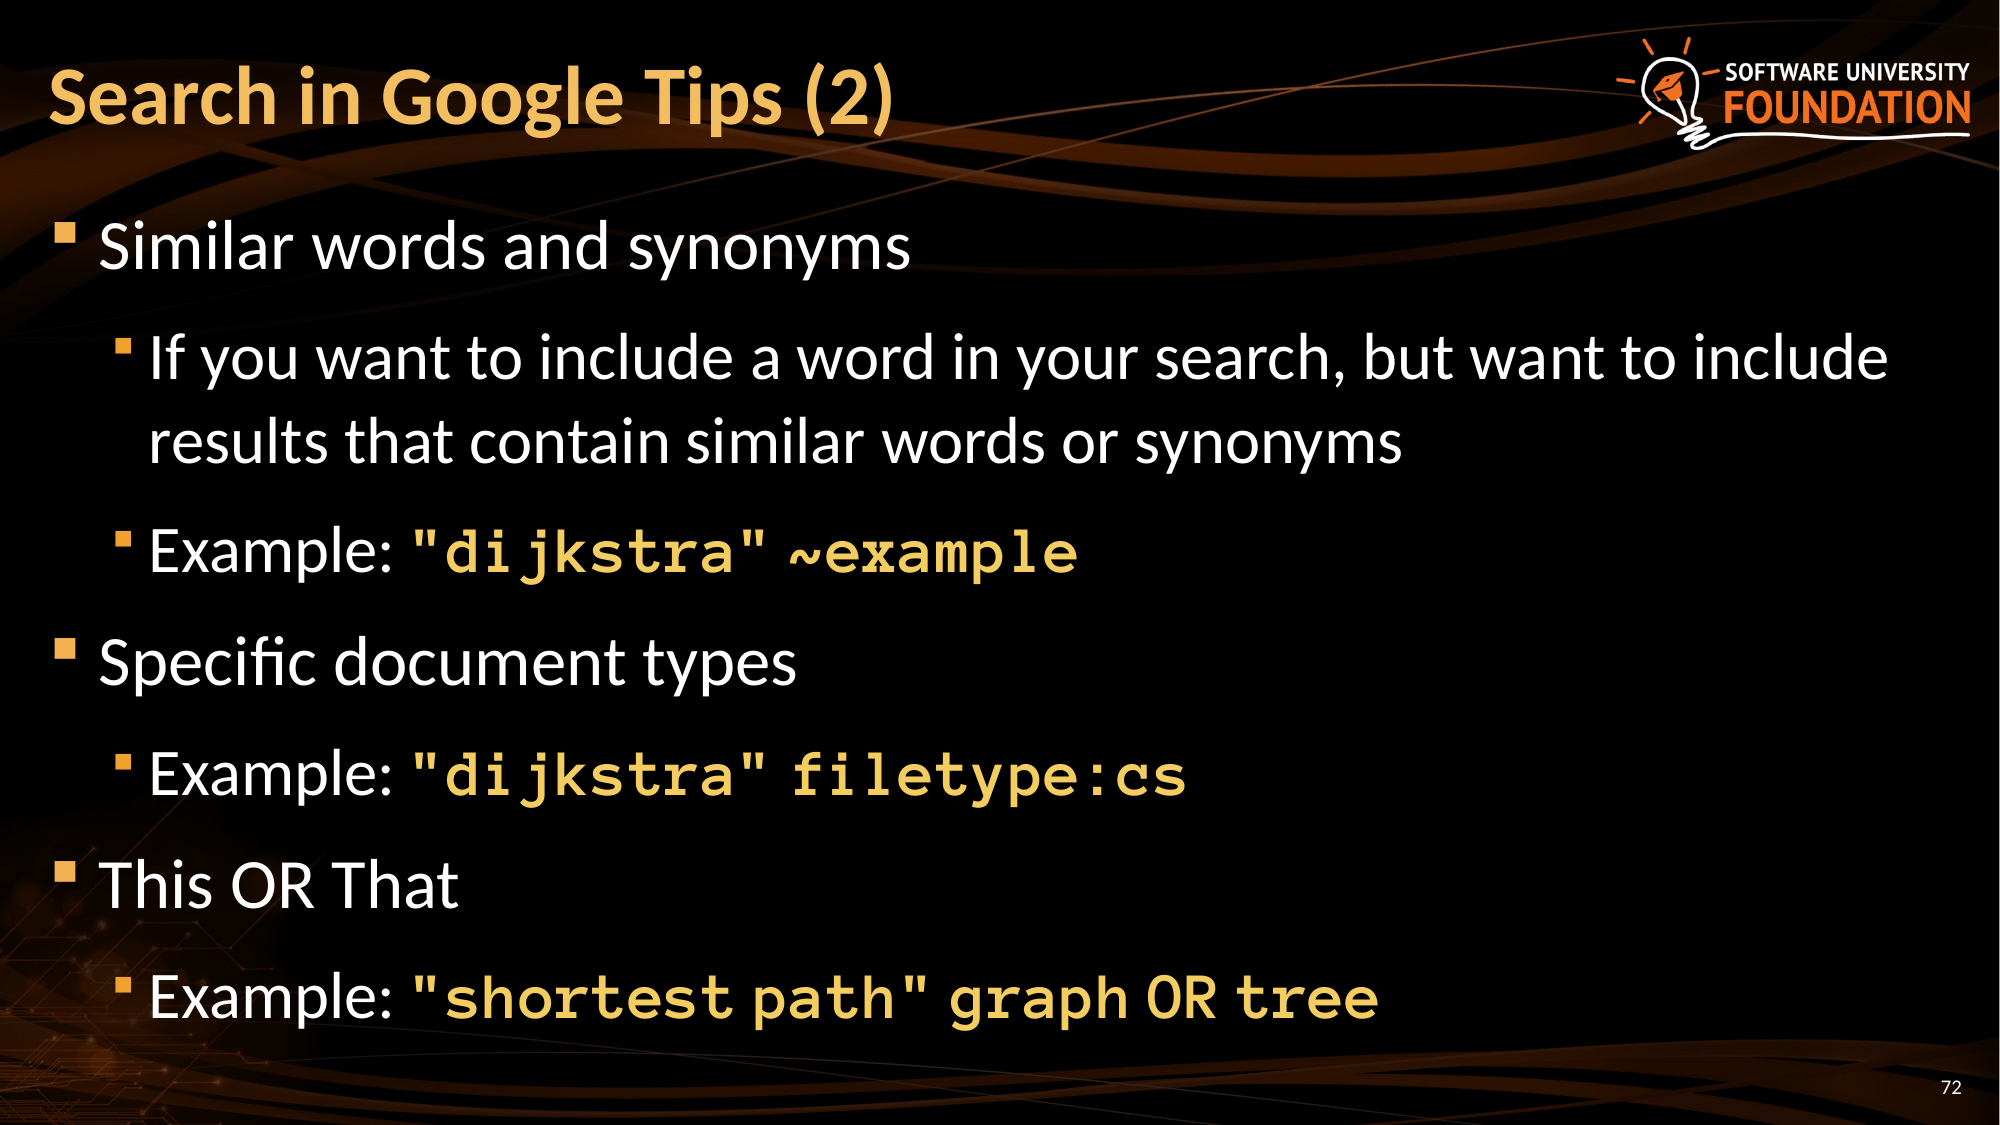

# Search in Google Tips (2)
Similar words and synonyms
If you want to include a word in your search, but want to include results that contain similar words or synonyms
Example: "dijkstra" ~example
Specific document types
Example: "dijkstra" filetype:cs
This OR That
Example: "shortest path" graph OR tree

72